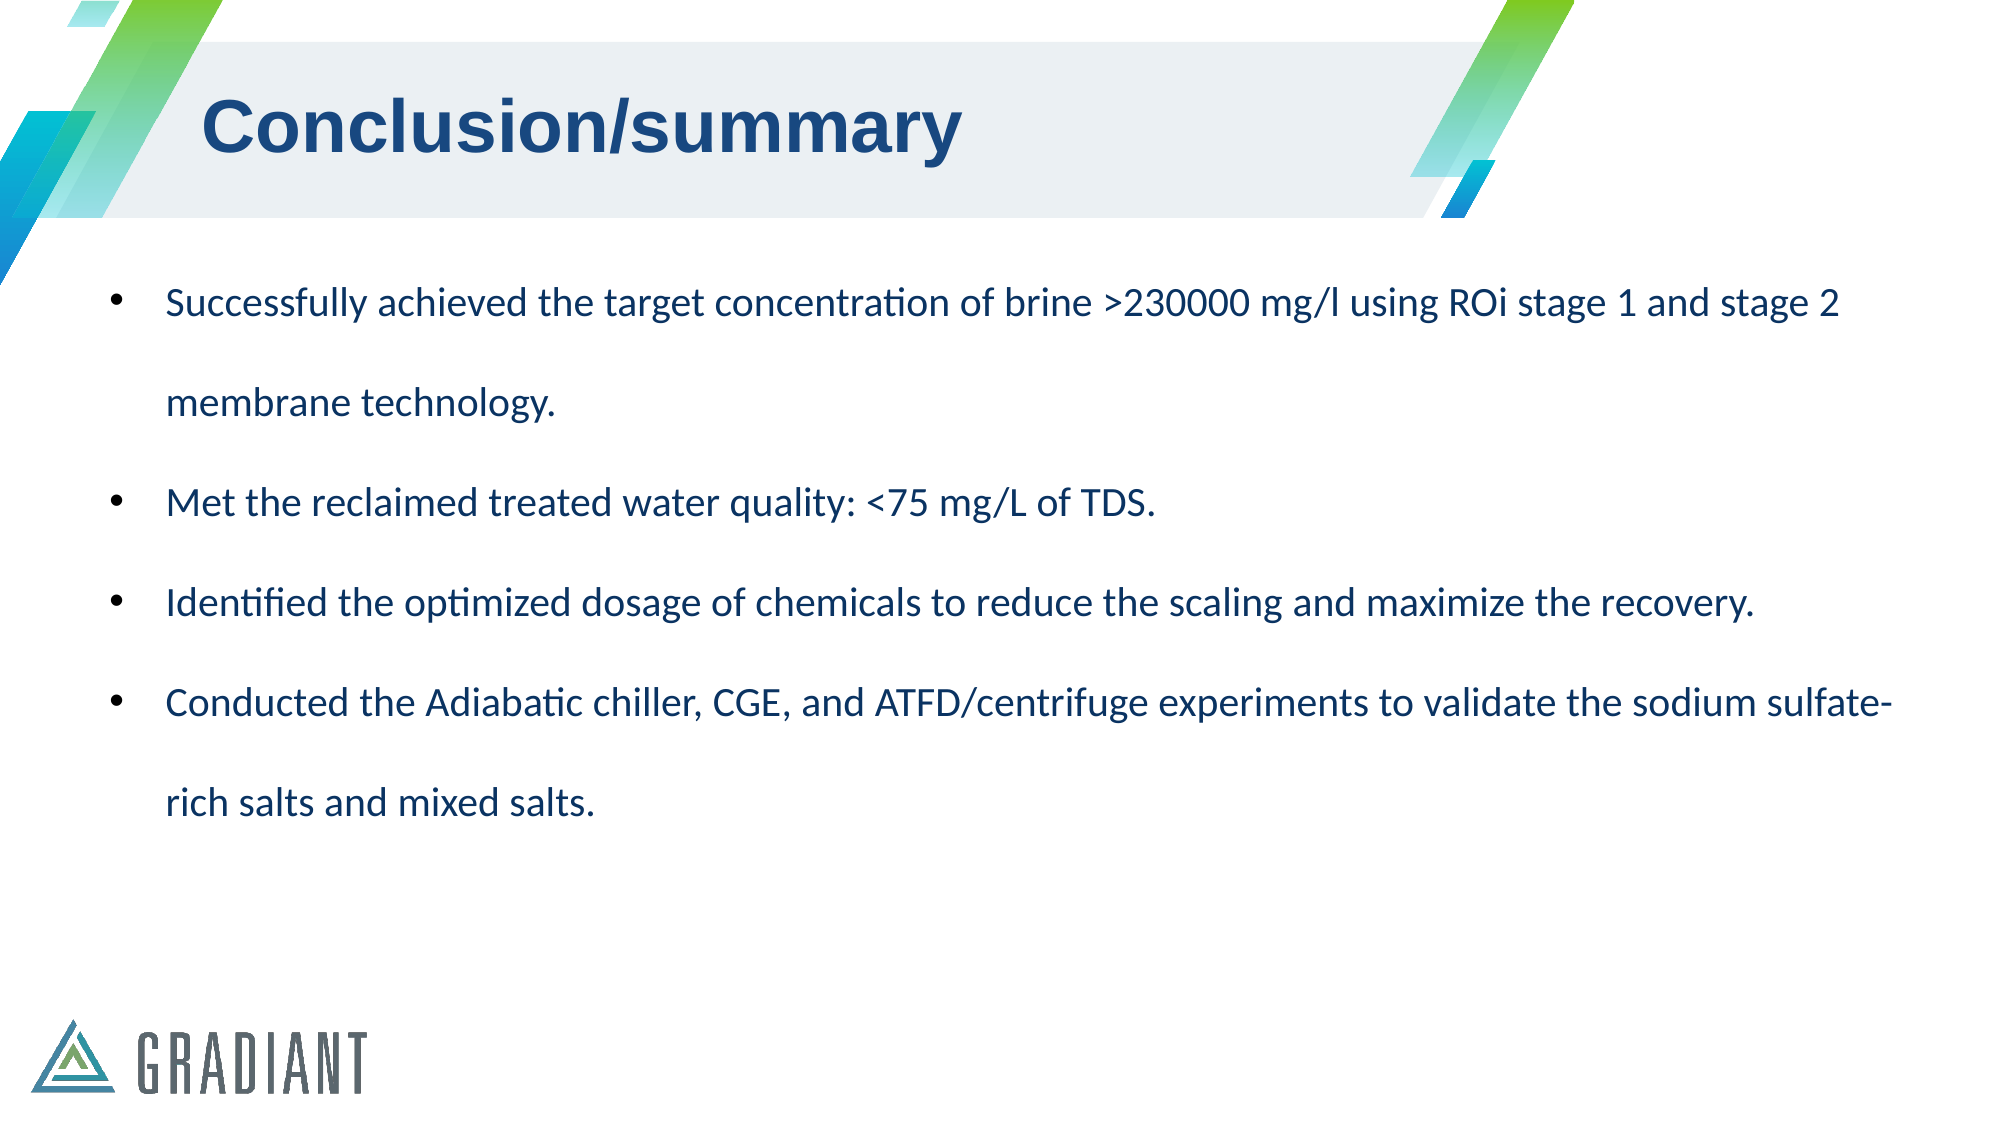

# Conclusion/summary
Successfully achieved the target concentration of brine >230000 mg/l using ROi stage 1 and stage 2 membrane technology.
Met the reclaimed treated water quality: <75 mg/L of TDS.
Identified the optimized dosage of chemicals to reduce the scaling and maximize the recovery.
Conducted the Adiabatic chiller, CGE, and ATFD/centrifuge experiments to validate the sodium sulfate-rich salts and mixed salts.